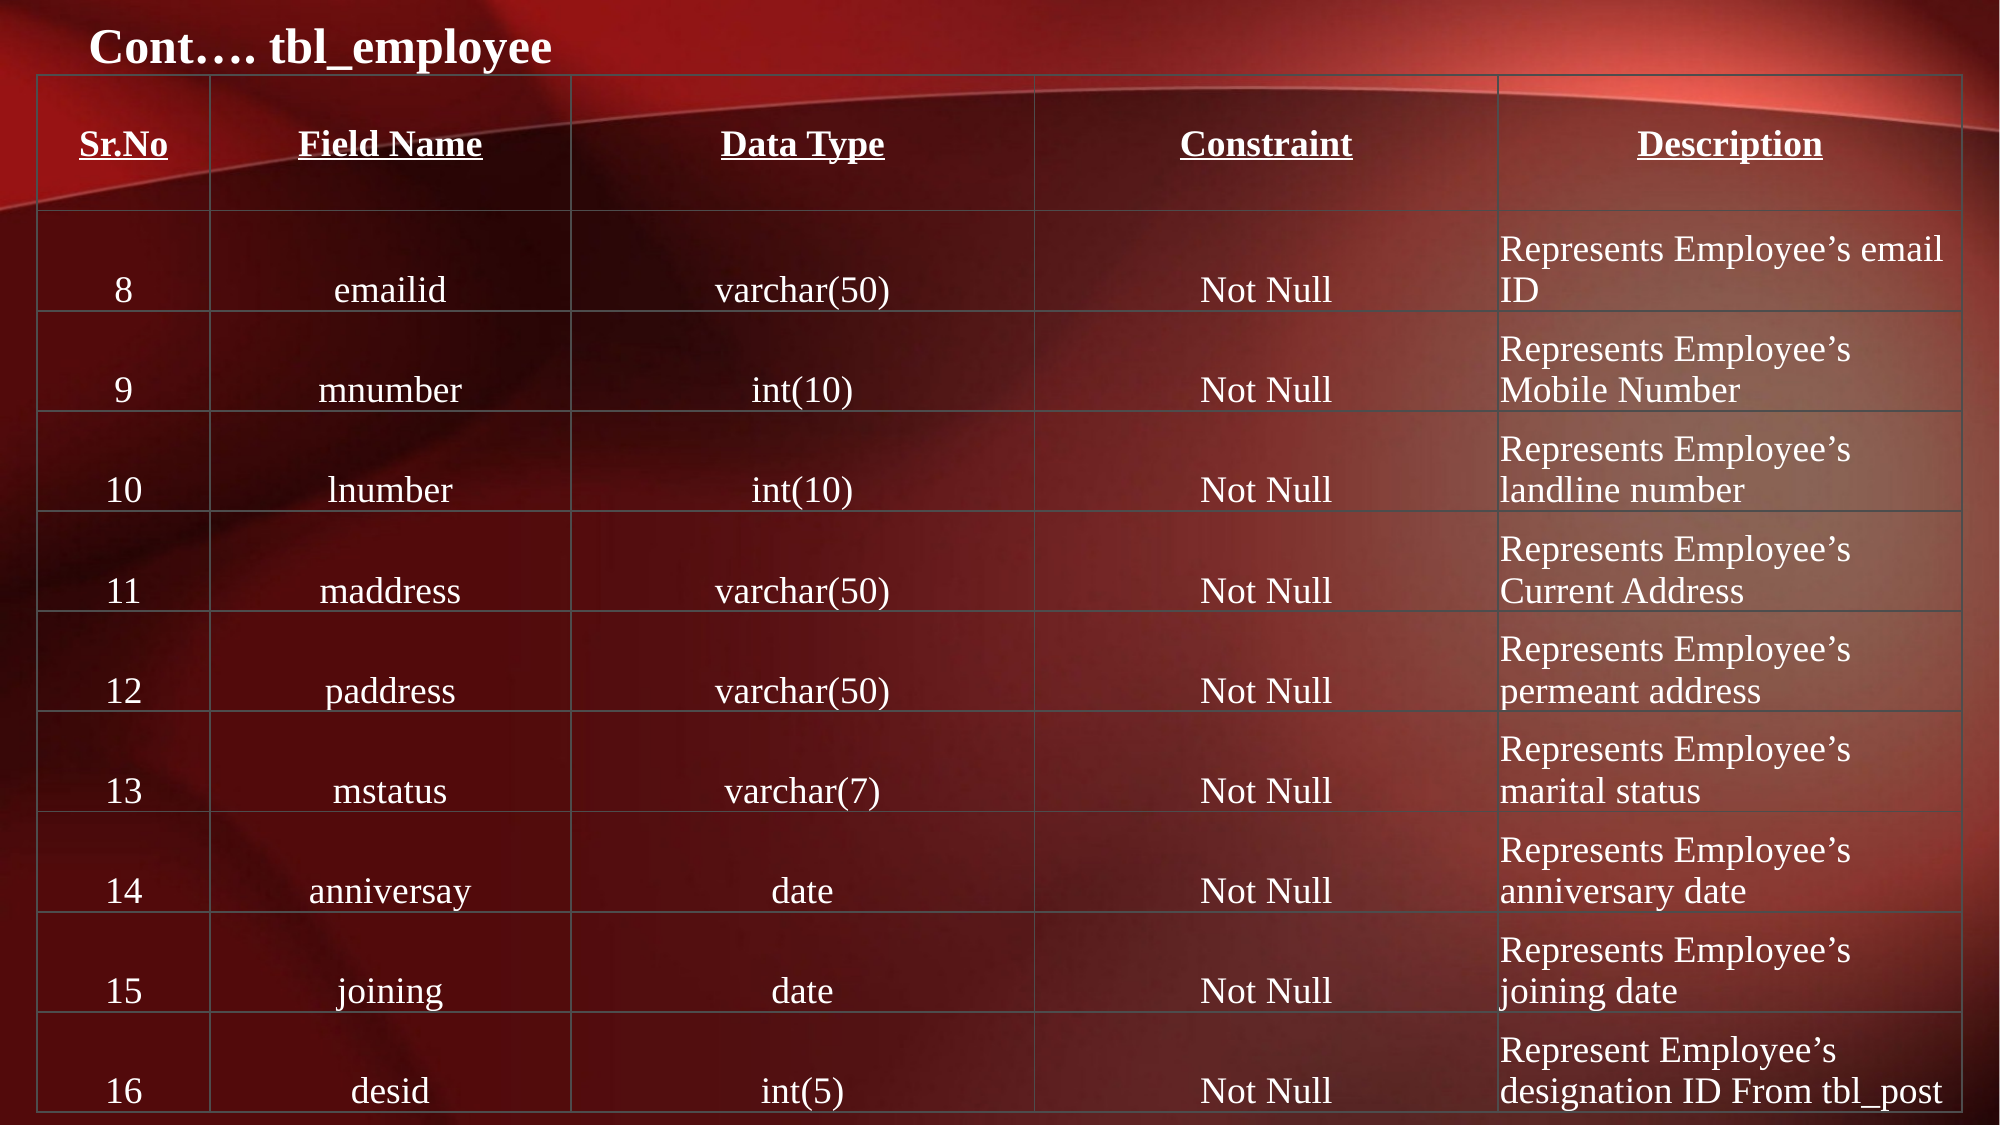

Cont…. tbl_employee
| Sr.No | Field Name | Data Type | Constraint | Description |
| --- | --- | --- | --- | --- |
| 8 | emailid | varchar(50) | Not Null | Represents Employee’s email ID |
| 9 | mnumber | int(10) | Not Null | Represents Employee’s Mobile Number |
| 10 | lnumber | int(10) | Not Null | Represents Employee’s landline number |
| 11 | maddress | varchar(50) | Not Null | Represents Employee’s Current Address |
| 12 | paddress | varchar(50) | Not Null | Represents Employee’s permeant address |
| 13 | mstatus | varchar(7) | Not Null | Represents Employee’s marital status |
| 14 | anniversay | date | Not Null | Represents Employee’s anniversary date |
| 15 | joining | date | Not Null | Represents Employee’s joining date |
| 16 | desid | int(5) | Not Null | Represent Employee’s designation ID From tbl\_post |